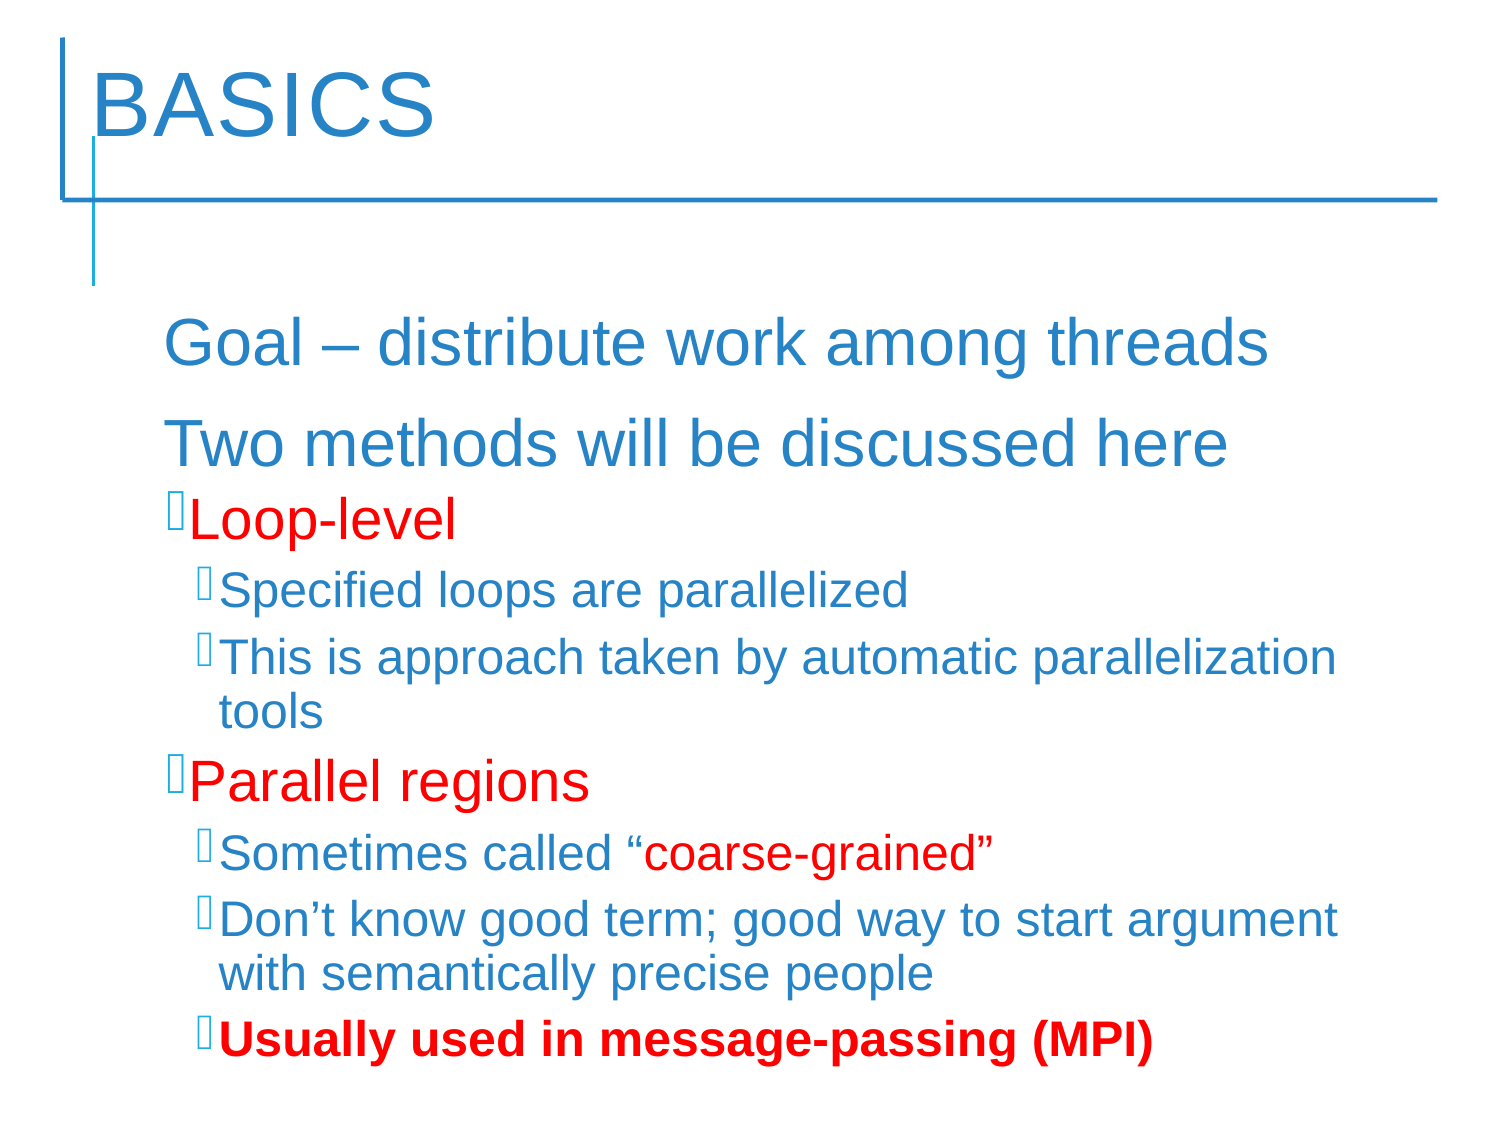

# Basics

Goal – distribute work among threads
Two methods will be discussed here
Loop-level
Specified loops are parallelized
This is approach taken by automatic parallelization tools
Parallel regions
Sometimes called “coarse-grained”
Don’t know good term; good way to start argument with semantically precise people
Usually used in message-passing (MPI)